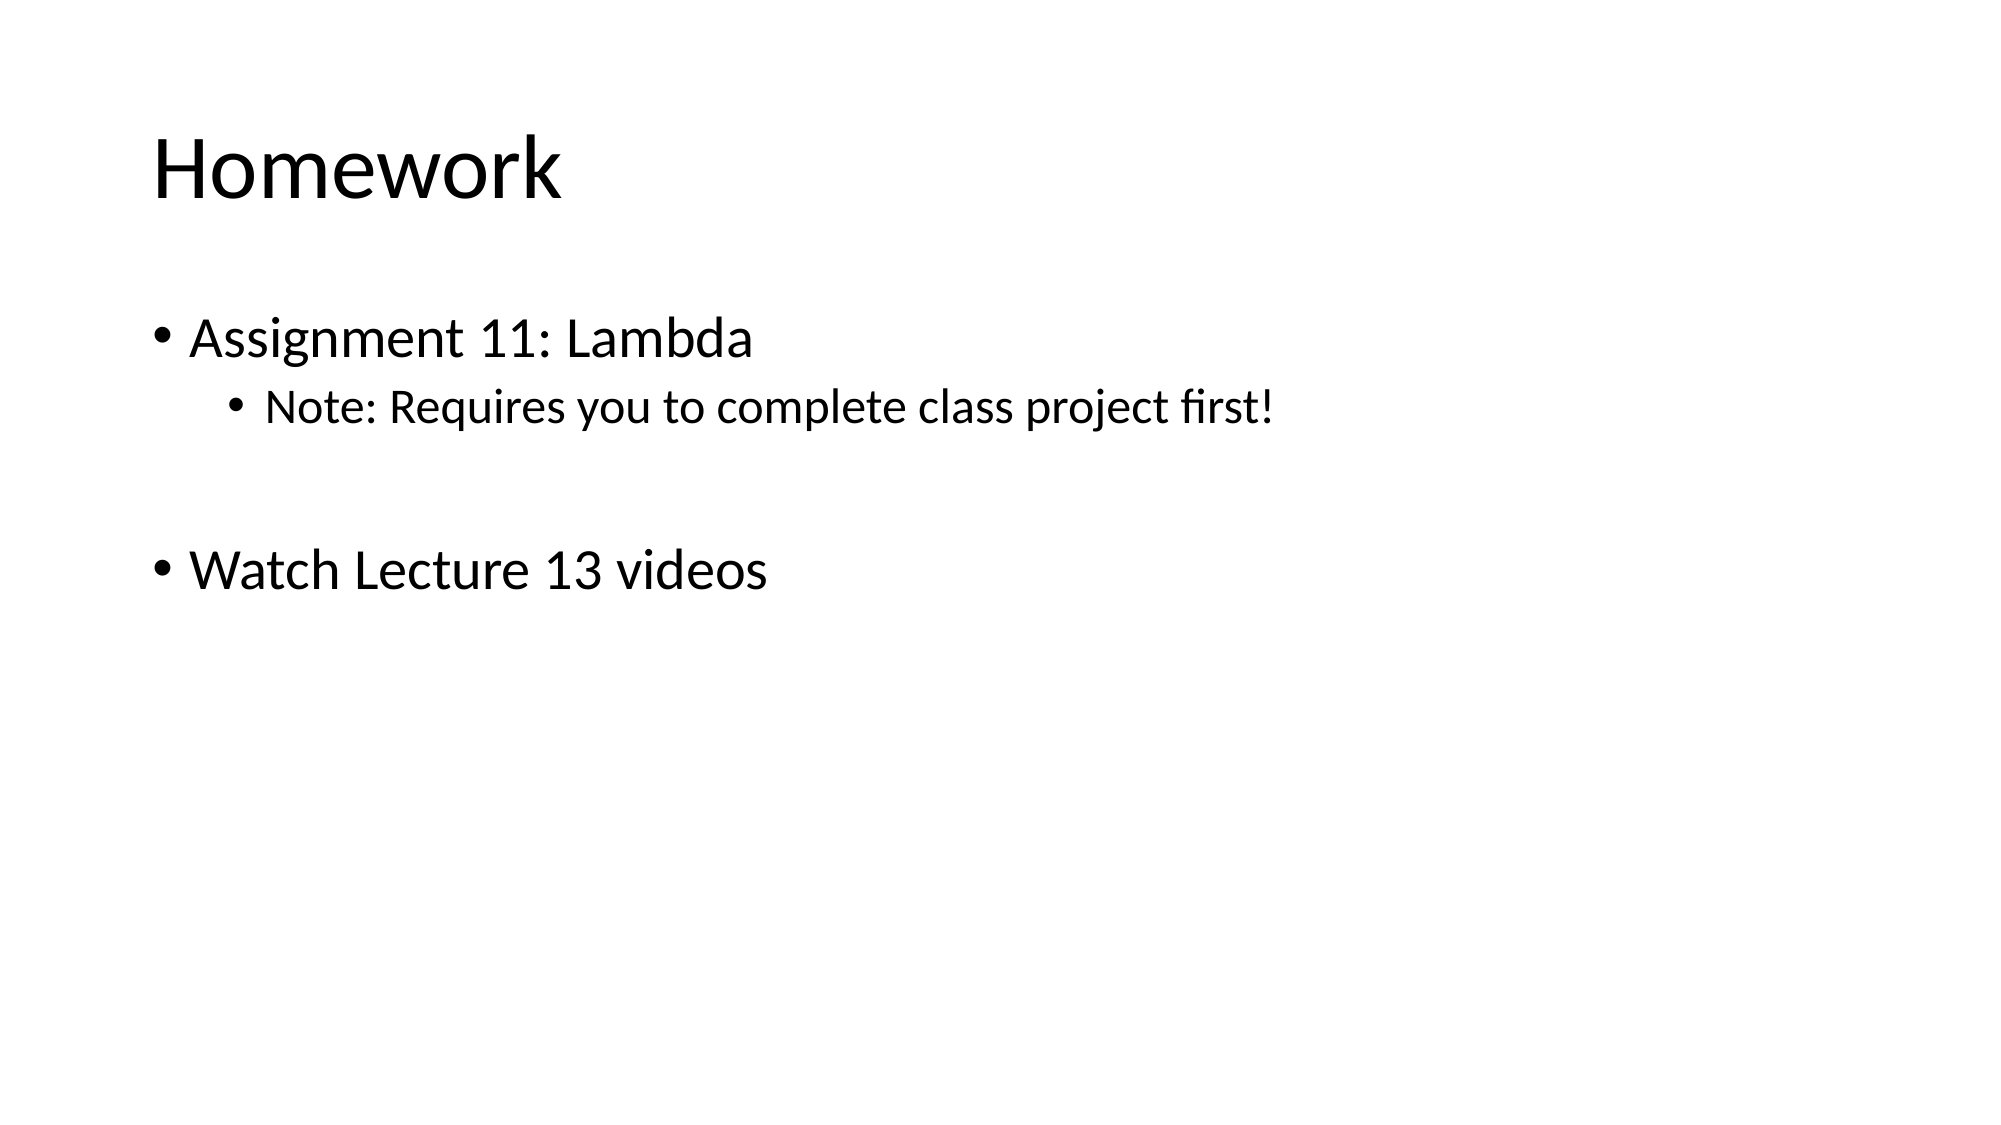

# Homework
Assignment 11: Lambda
Note: Requires you to complete class project first!

Watch Lecture 13 videos